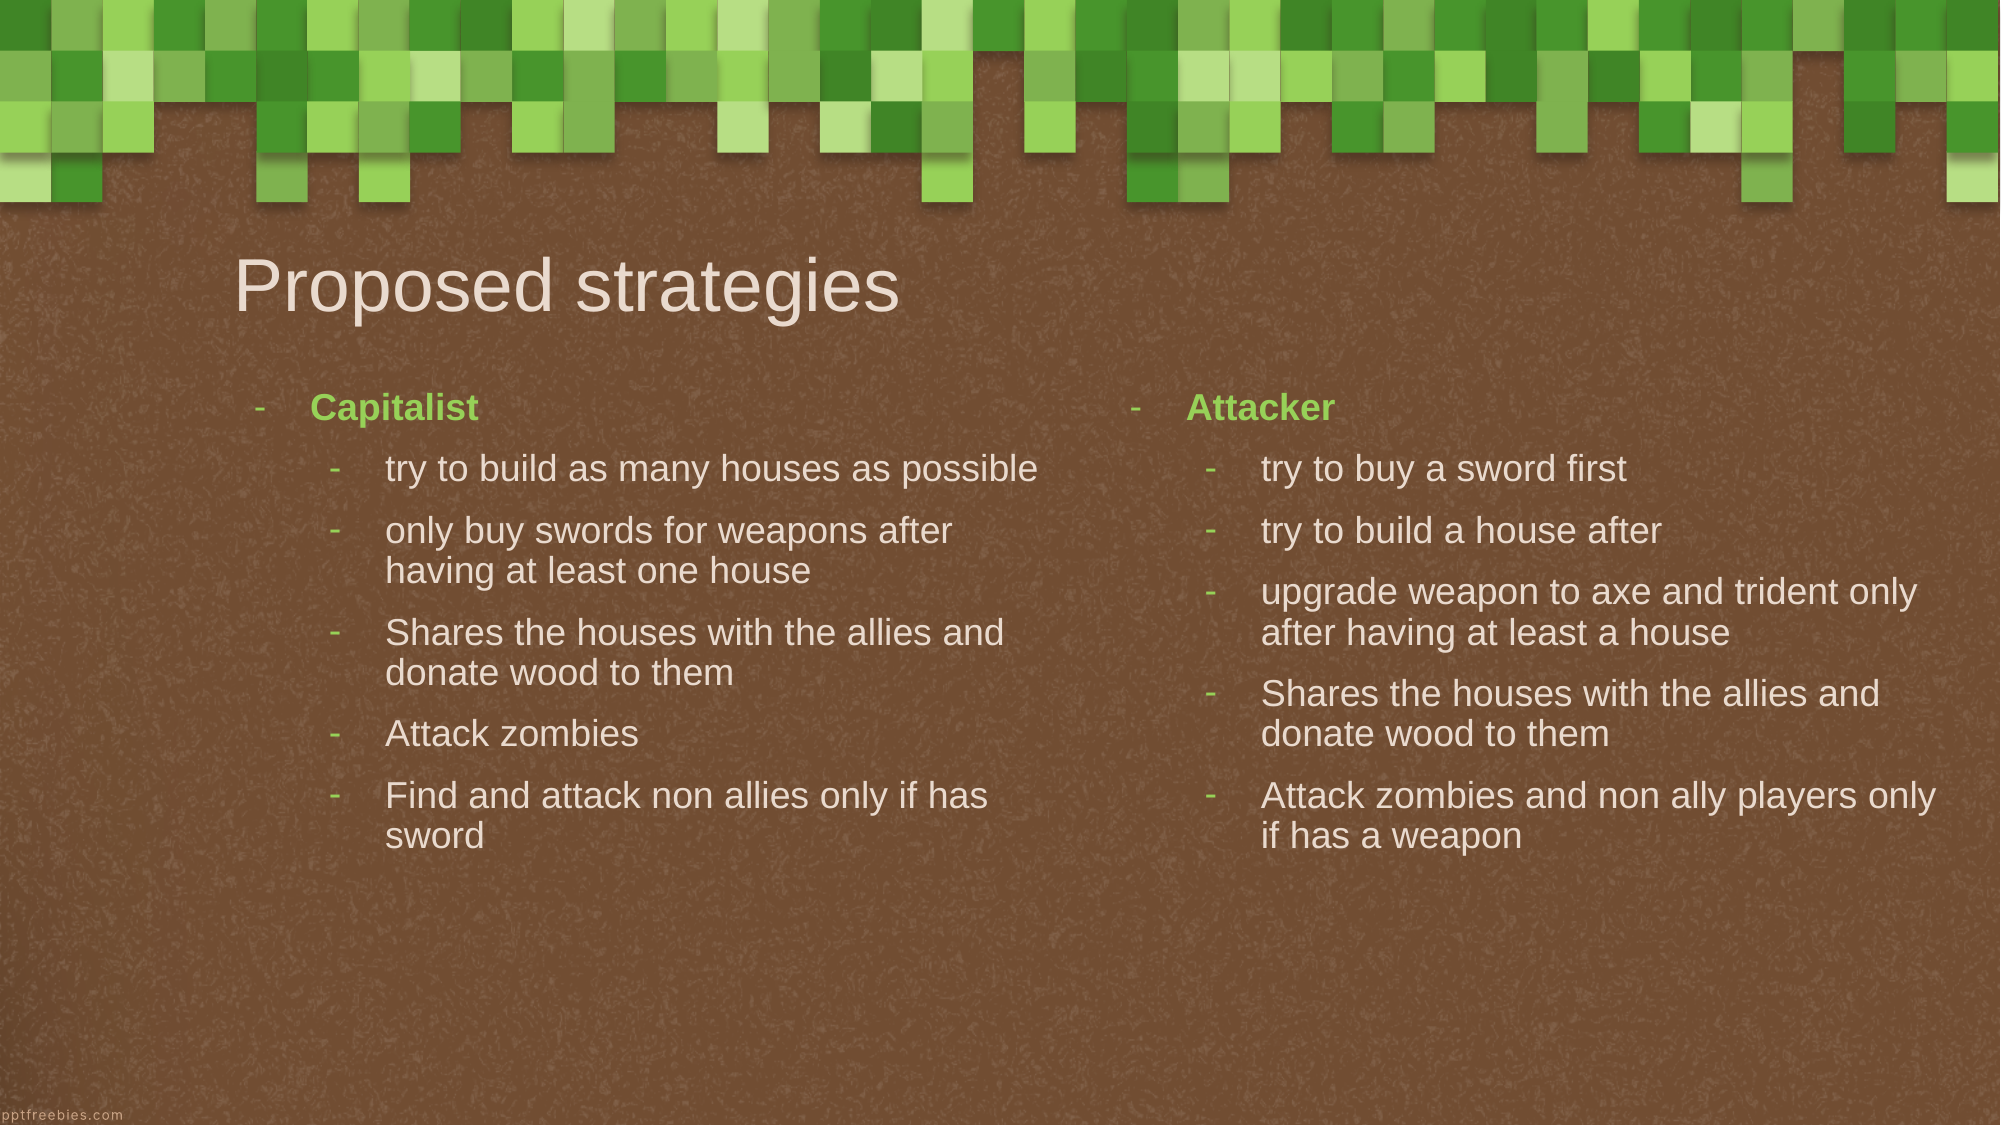

Proposed strategies
Capitalist
try to build as many houses as possible
only buy swords for weapons after having at least one house
Shares the houses with the allies and donate wood to them
Attack zombies
Find and attack non allies only if has sword
Attacker
try to buy a sword first
try to build a house after
upgrade weapon to axe and trident only after having at least a house
Shares the houses with the allies and donate wood to them
Attack zombies and non ally players only if has a weapon